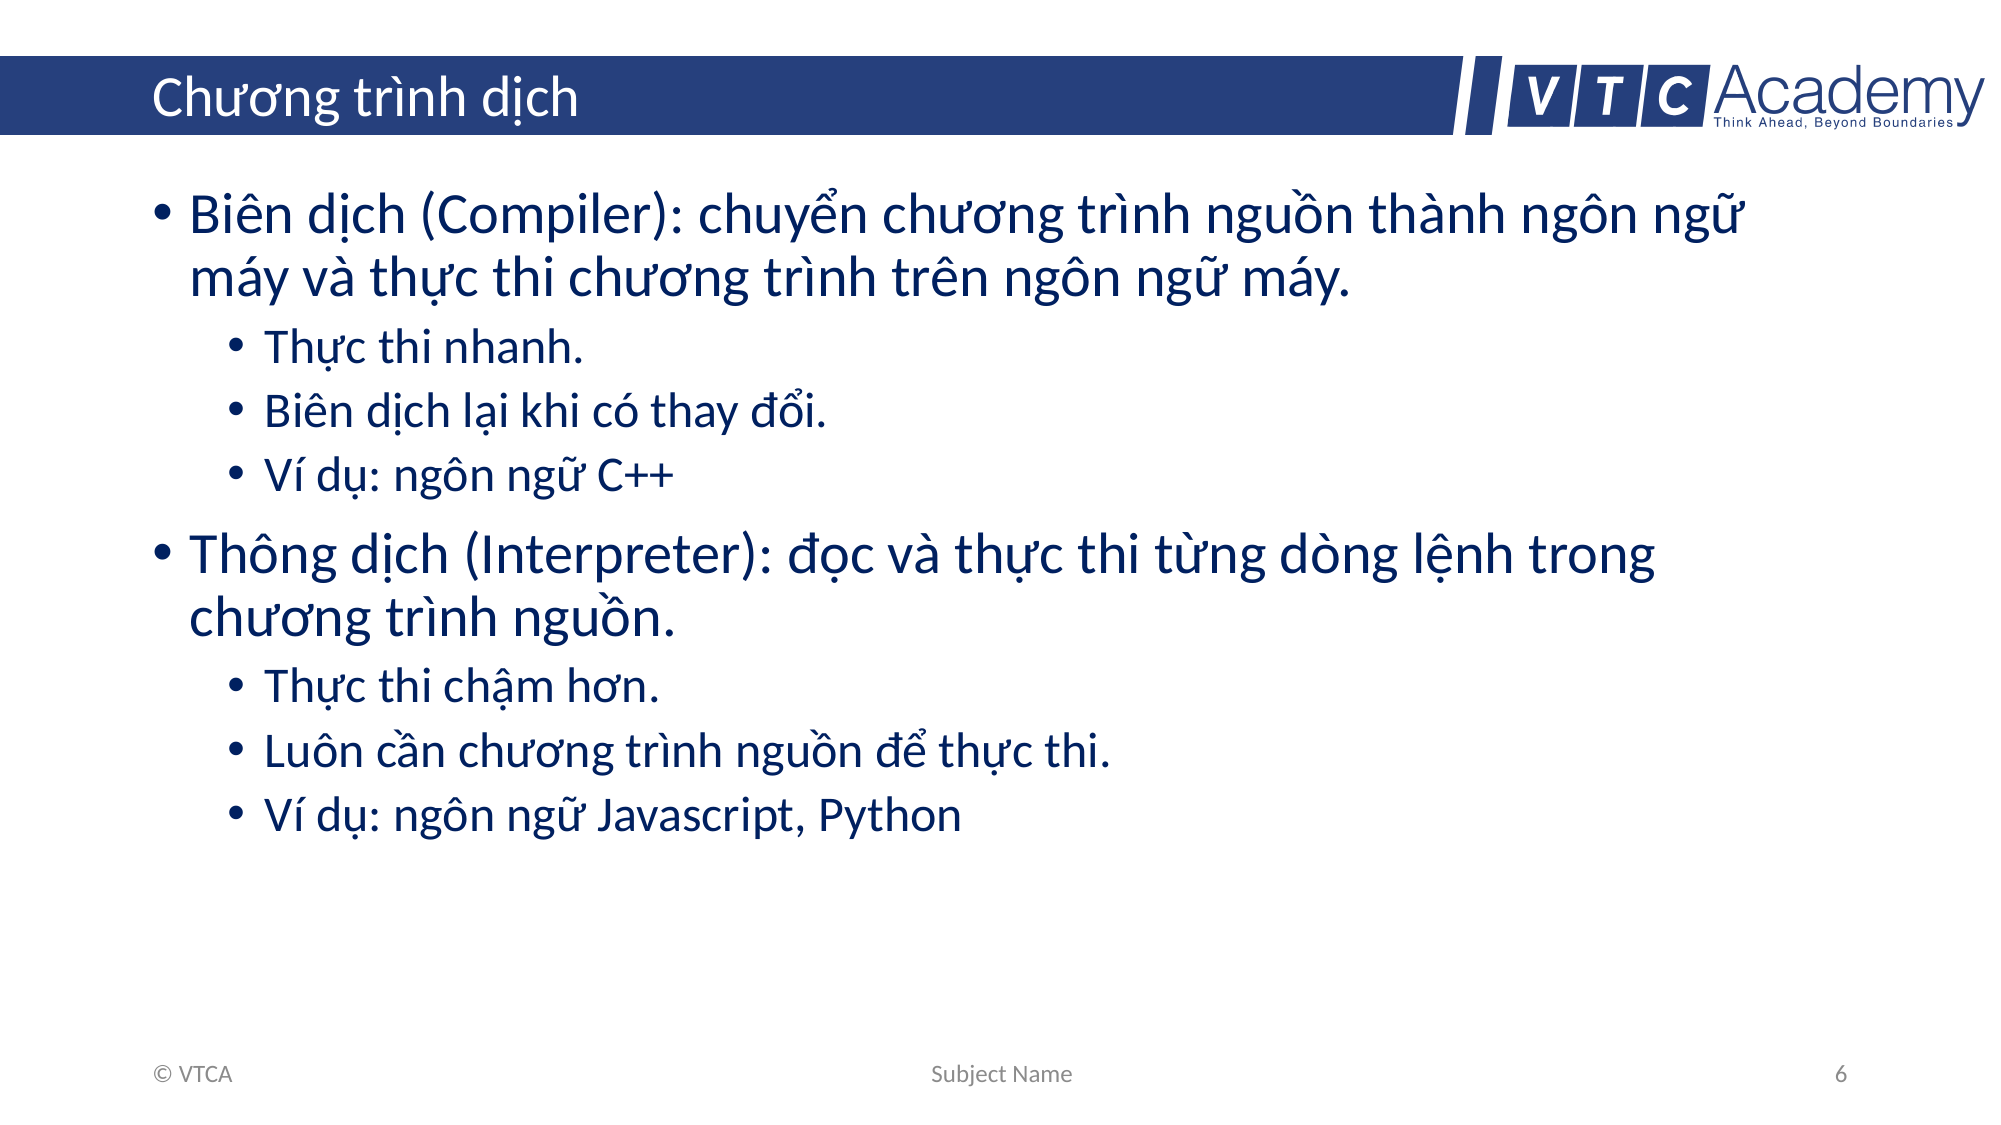

# Chương trình dịch
Biên dịch (Compiler): chuyển chương trình nguồn thành ngôn ngữ máy và thực thi chương trình trên ngôn ngữ máy.
Thực thi nhanh.
Biên dịch lại khi có thay đổi.
Ví dụ: ngôn ngữ C++
Thông dịch (Interpreter): đọc và thực thi từng dòng lệnh trong chương trình nguồn.
Thực thi chậm hơn.
Luôn cần chương trình nguồn để thực thi.
Ví dụ: ngôn ngữ Javascript, Python

© VTCA
Subject Name
6